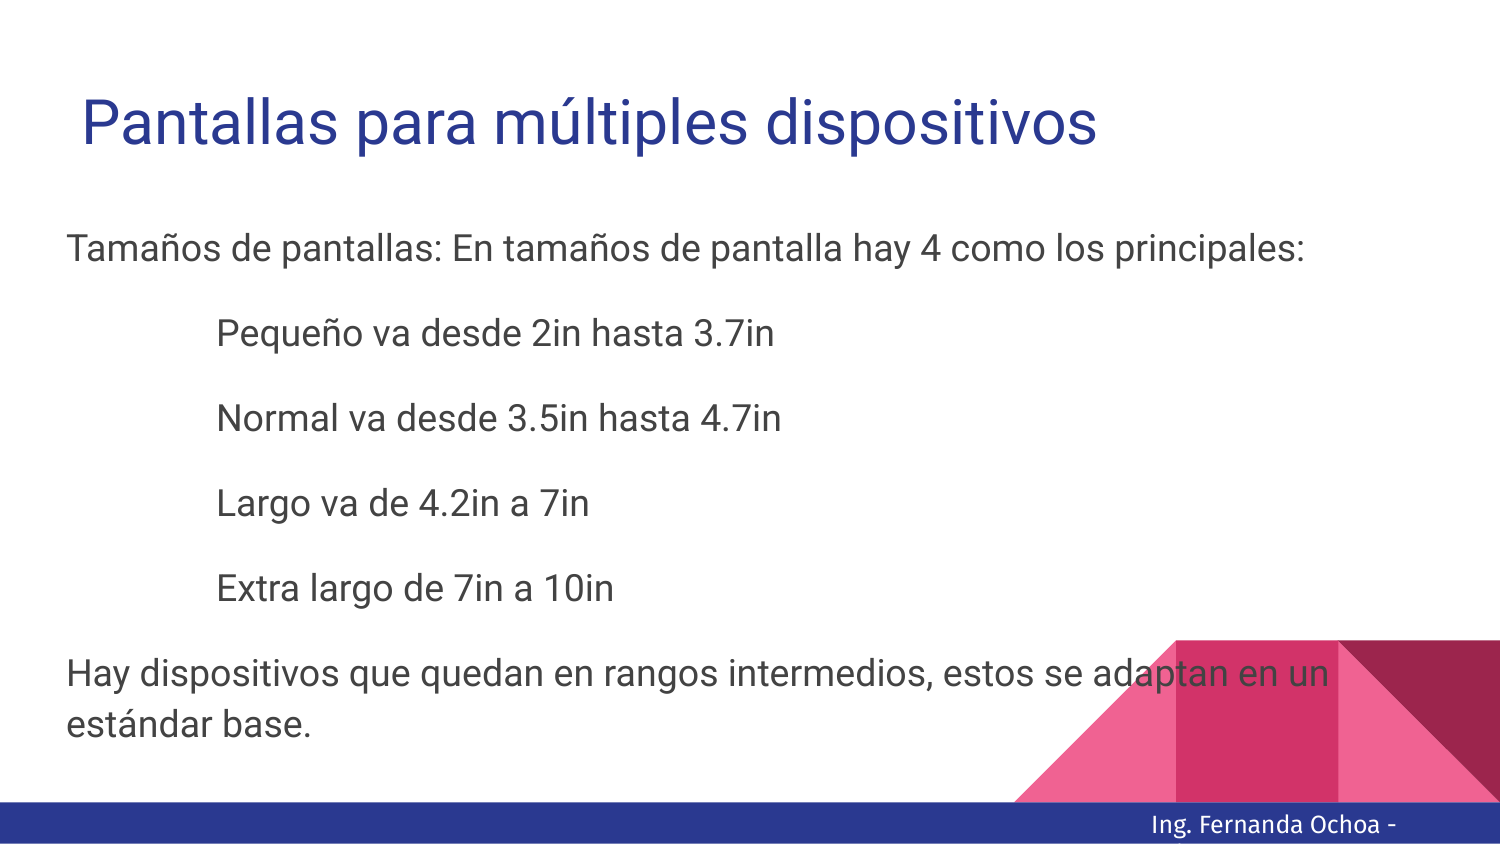

# Pantallas para múltiples dispositivos
Tamaños de pantallas: En tamaños de pantalla hay 4 como los principales:
	Pequeño va desde 2in hasta 3.7in
	Normal va desde 3.5in hasta 4.7in
	Largo va de 4.2in a 7in
	Extra largo de 7in a 10in
Hay dispositivos que quedan en rangos intermedios, estos se adaptan en un estándar base.
Ing. Fernanda Ochoa - @imonsh